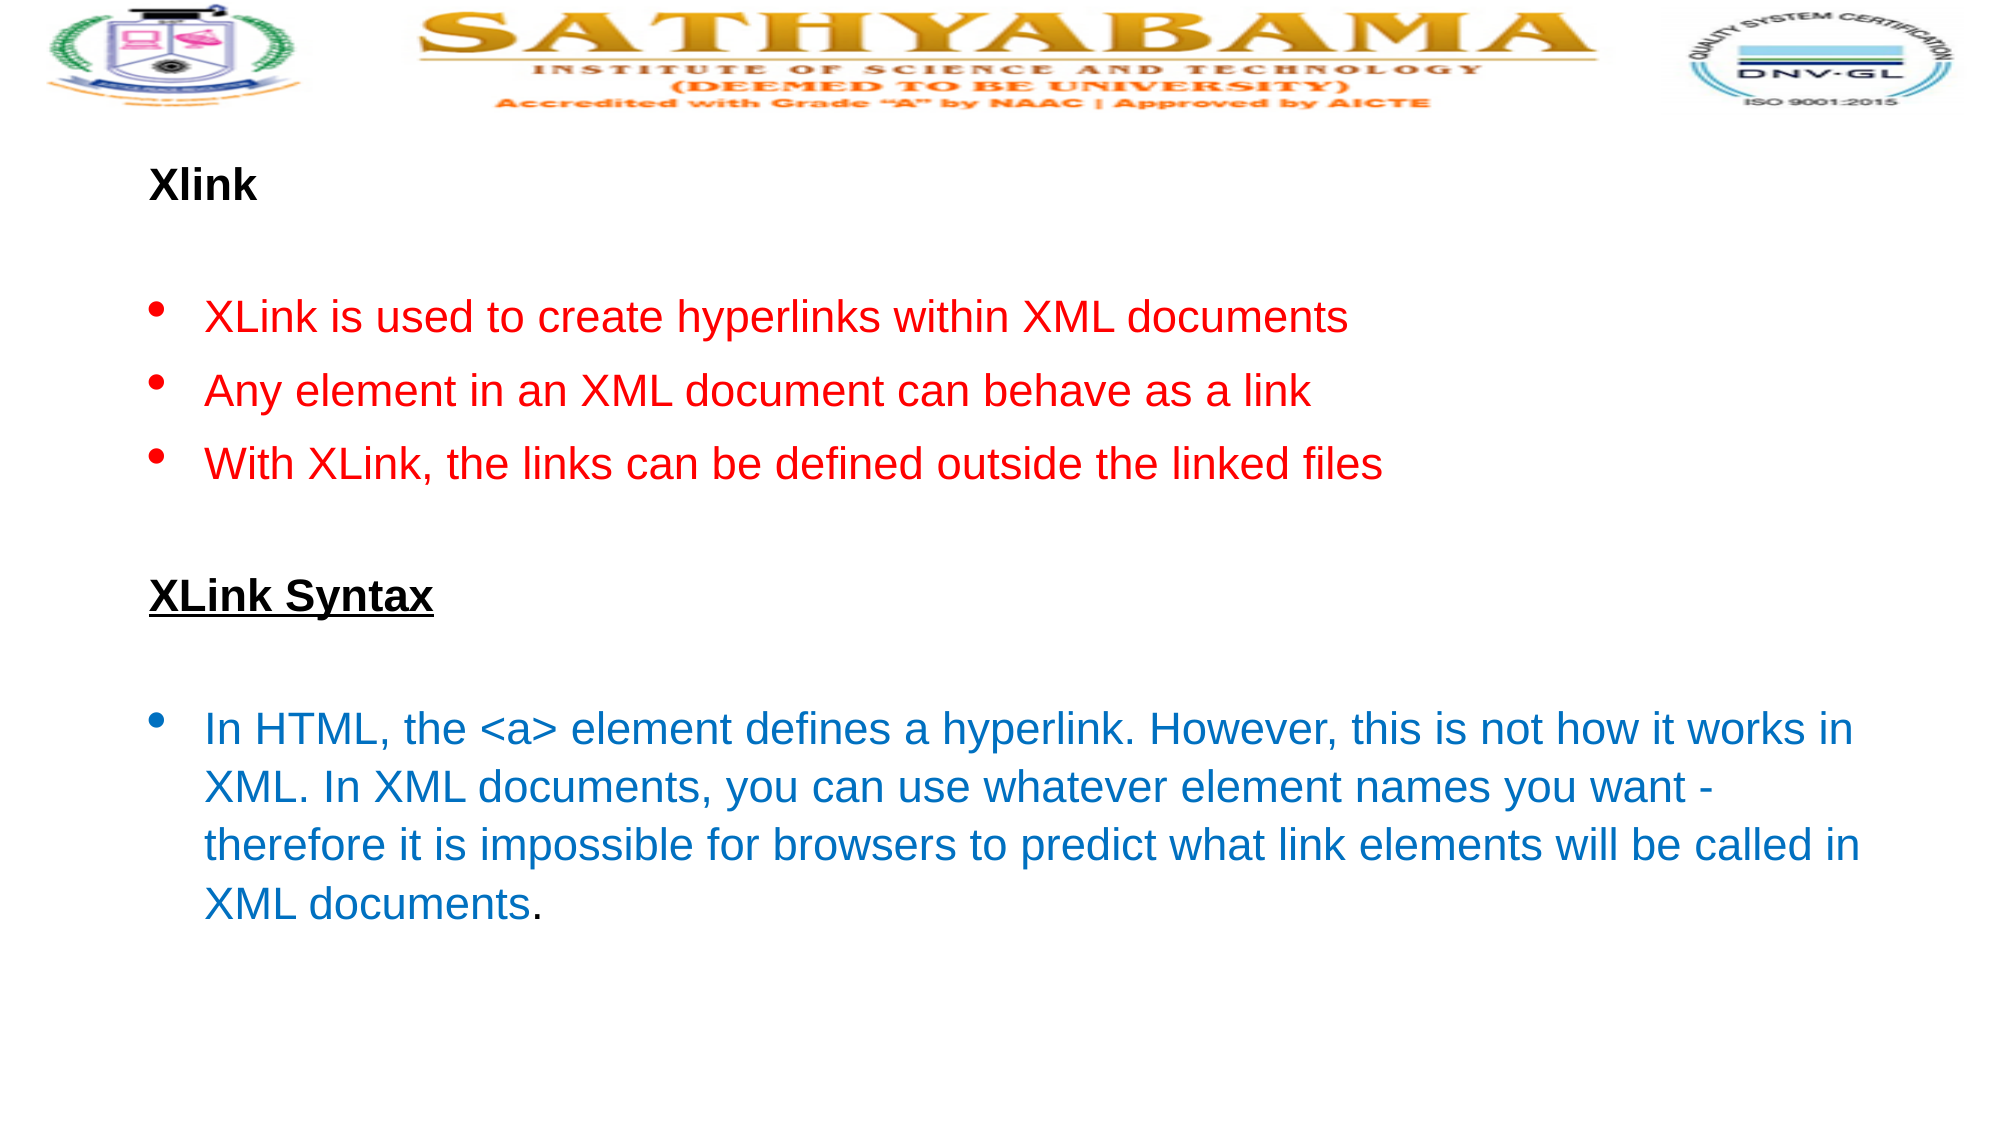

Xlink

XLink is used to create hyperlinks within XML documents
Any element in an XML document can behave as a link
With XLink, the links can be defined outside the linked files

XLink Syntax

In HTML, the <a> element defines a hyperlink. However, this is not how it works in XML. In XML documents, you can use whatever element names you want - therefore it is impossible for browsers to predict what link elements will be called in XML documents.